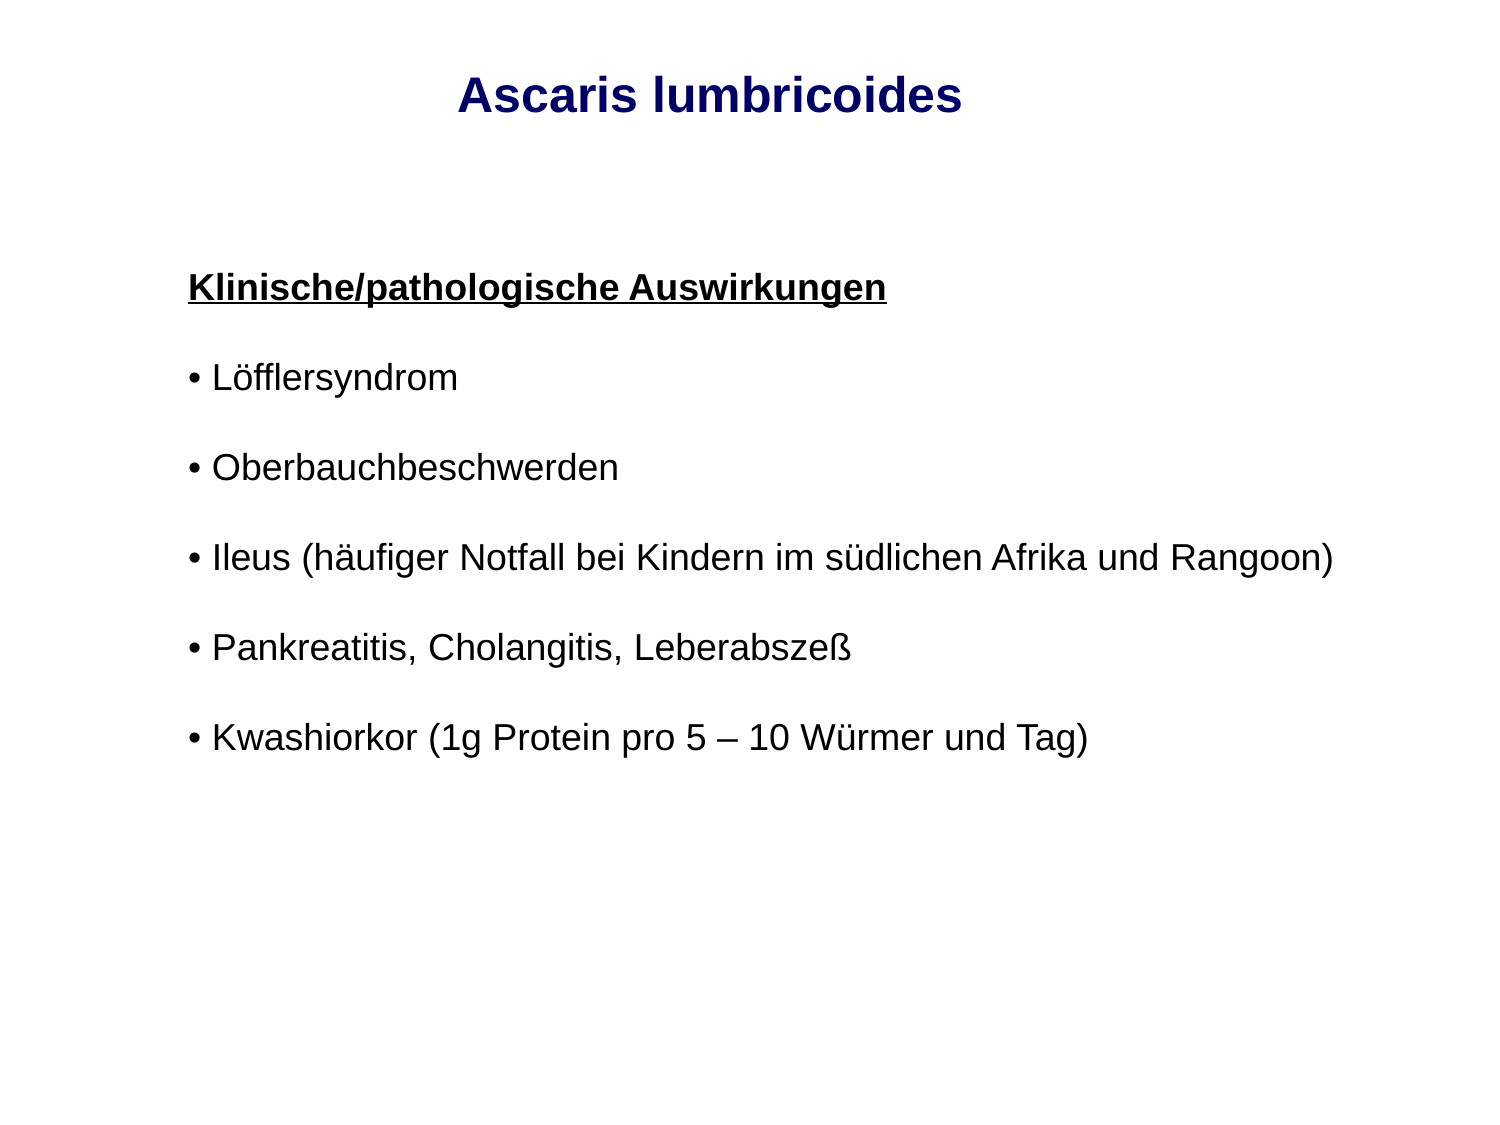

Ascaris lumbricoides

Klinische/pathologische Auswirkungen

• Löfflersyndrom

• Oberbauchbeschwerden

• Ileus (häufiger Notfall bei Kindern im südlichen Afrika und Rangoon)

• Pankreatitis, Cholangitis, Leberabszeß

• Kwashiorkor (1g Protein pro 5 – 10 Würmer und Tag)